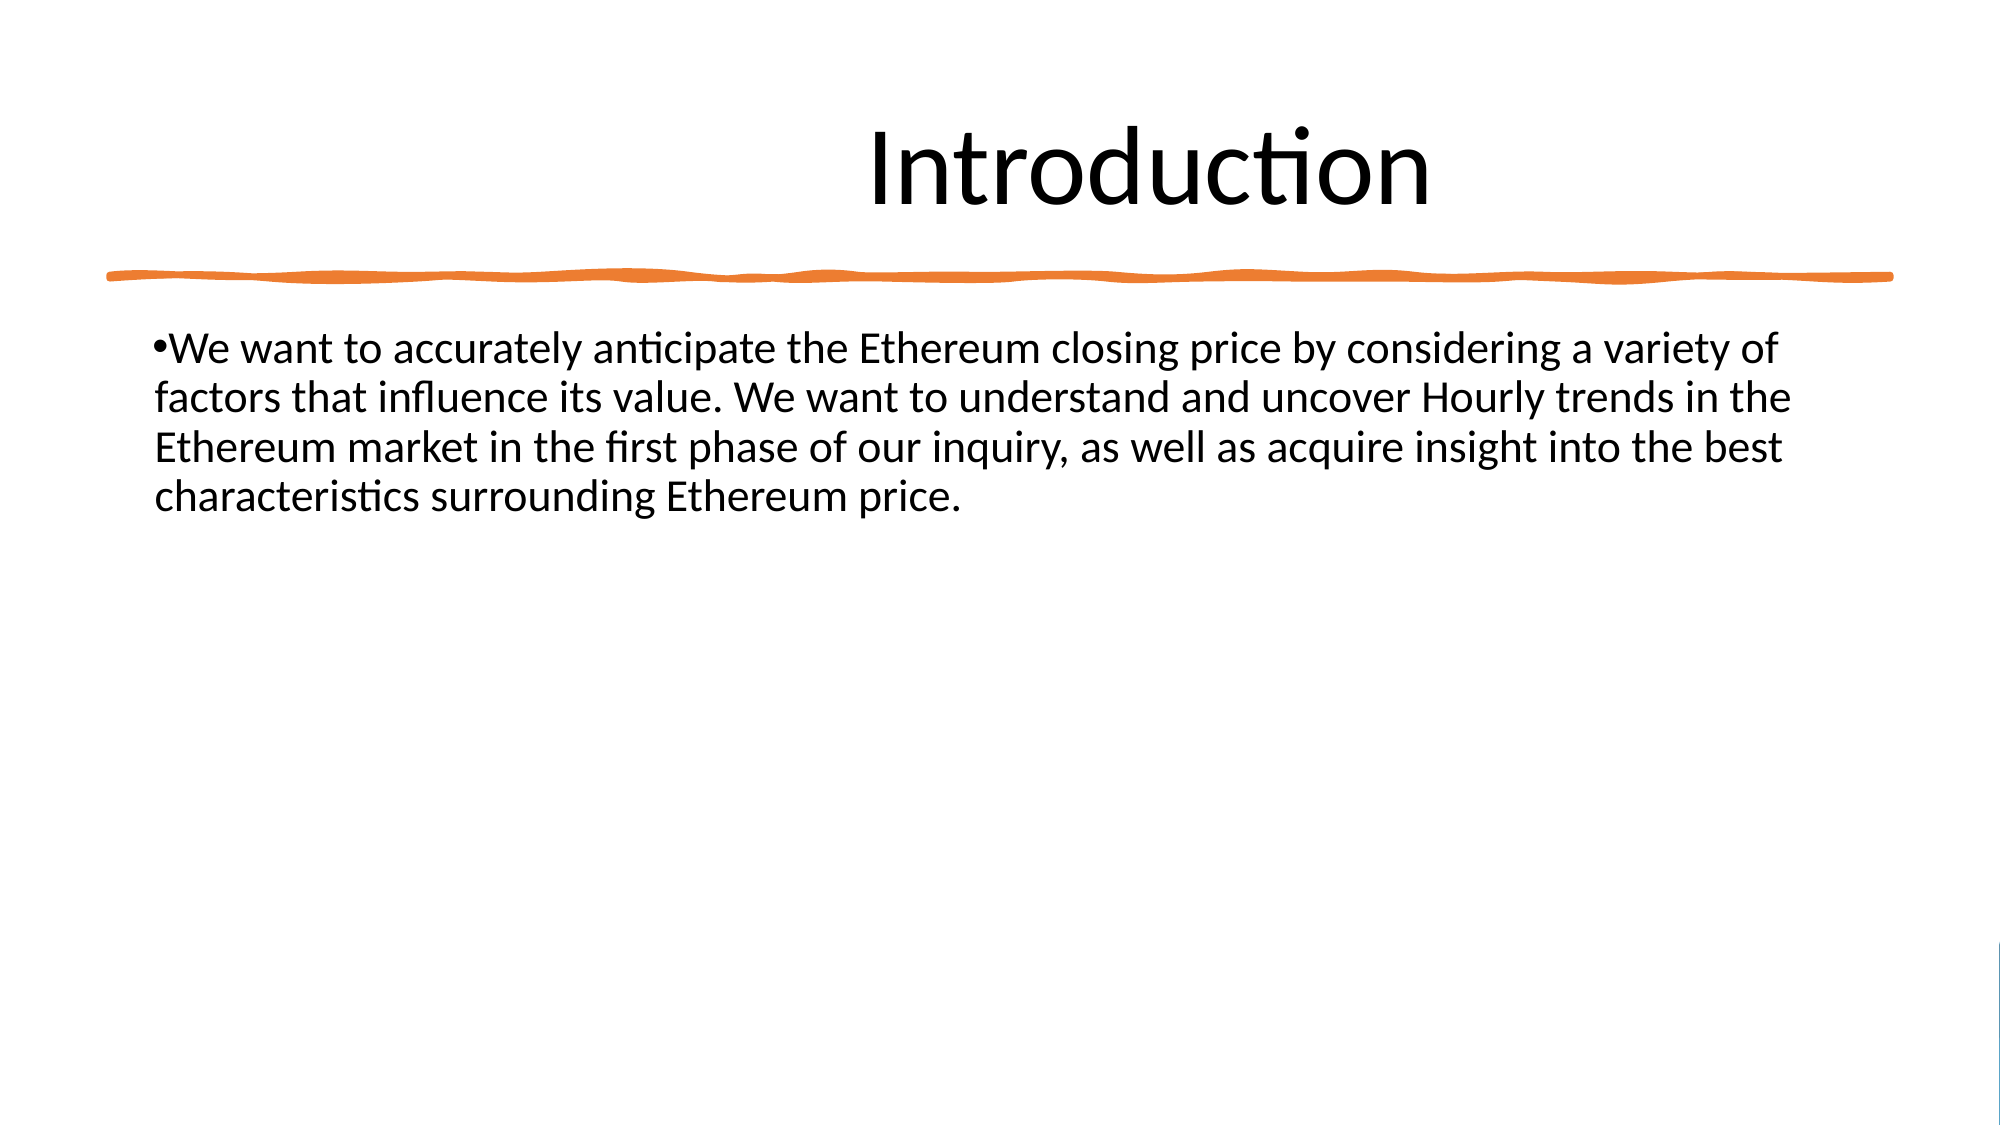

# Introduction

We want to accurately anticipate the Ethereum closing price by considering a variety of factors that influence its value. We want to understand and uncover Hourly trends in the Ethereum market in the first phase of our inquiry, as well as acquire insight into the best characteristics surrounding Ethereum price.